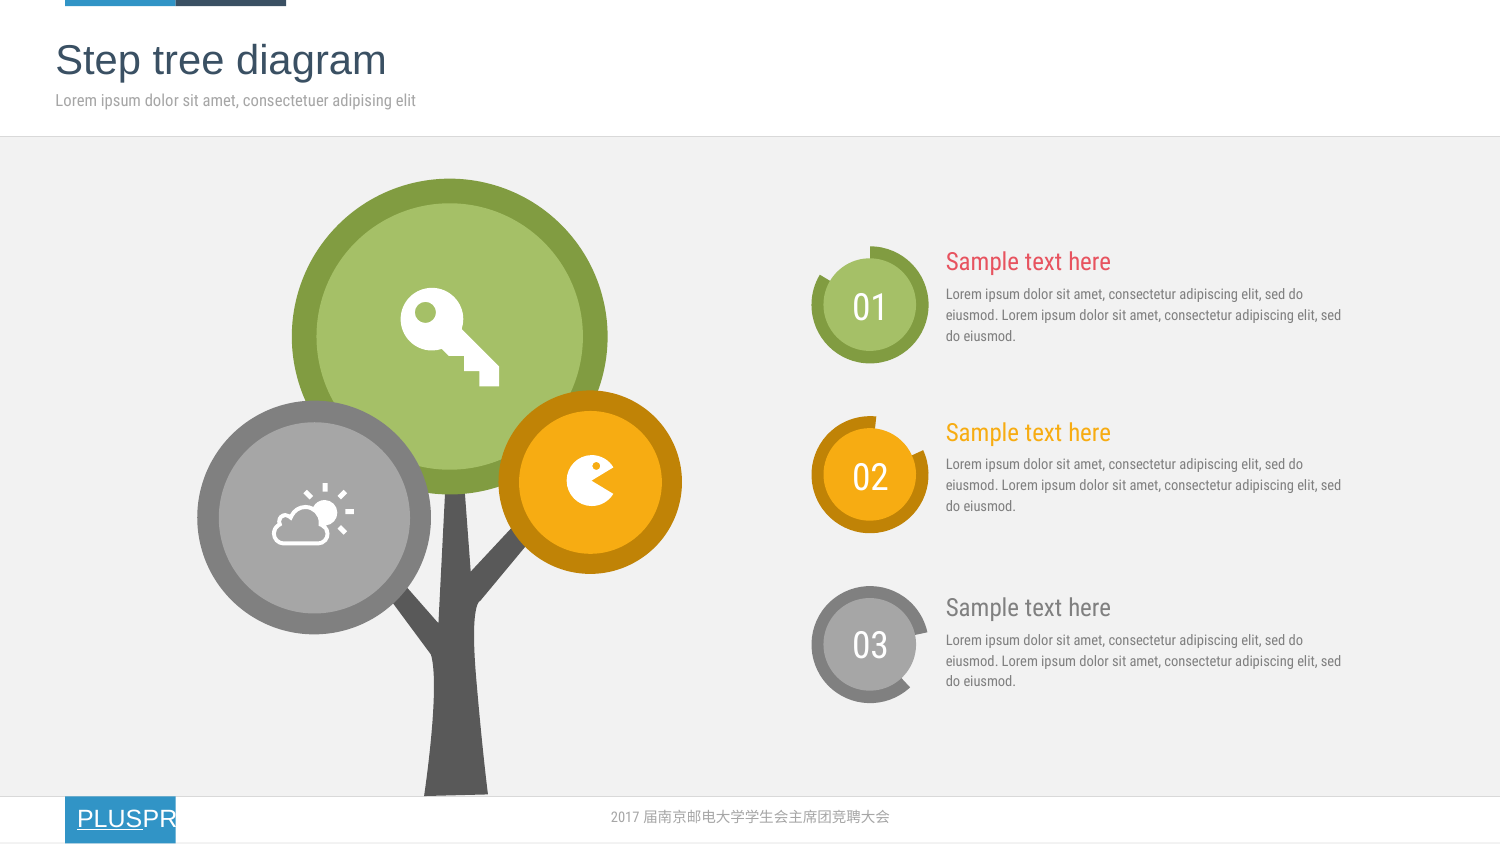

# Step tree diagram
Lorem ipsum dolor sit amet, consectetuer adipising elit

Sample text here
Lorem ipsum dolor sit amet, consectetur adipiscing elit, sed do eiusmod. Lorem ipsum dolor sit amet, consectetur adipiscing elit, sed do eiusmod.

01

Sample text here
Lorem ipsum dolor sit amet, consectetur adipiscing elit, sed do eiusmod. Lorem ipsum dolor sit amet, consectetur adipiscing elit, sed do eiusmod.

02

Sample text here
Lorem ipsum dolor sit amet, consectetur adipiscing elit, sed do eiusmod. Lorem ipsum dolor sit amet, consectetur adipiscing elit, sed do eiusmod.

03